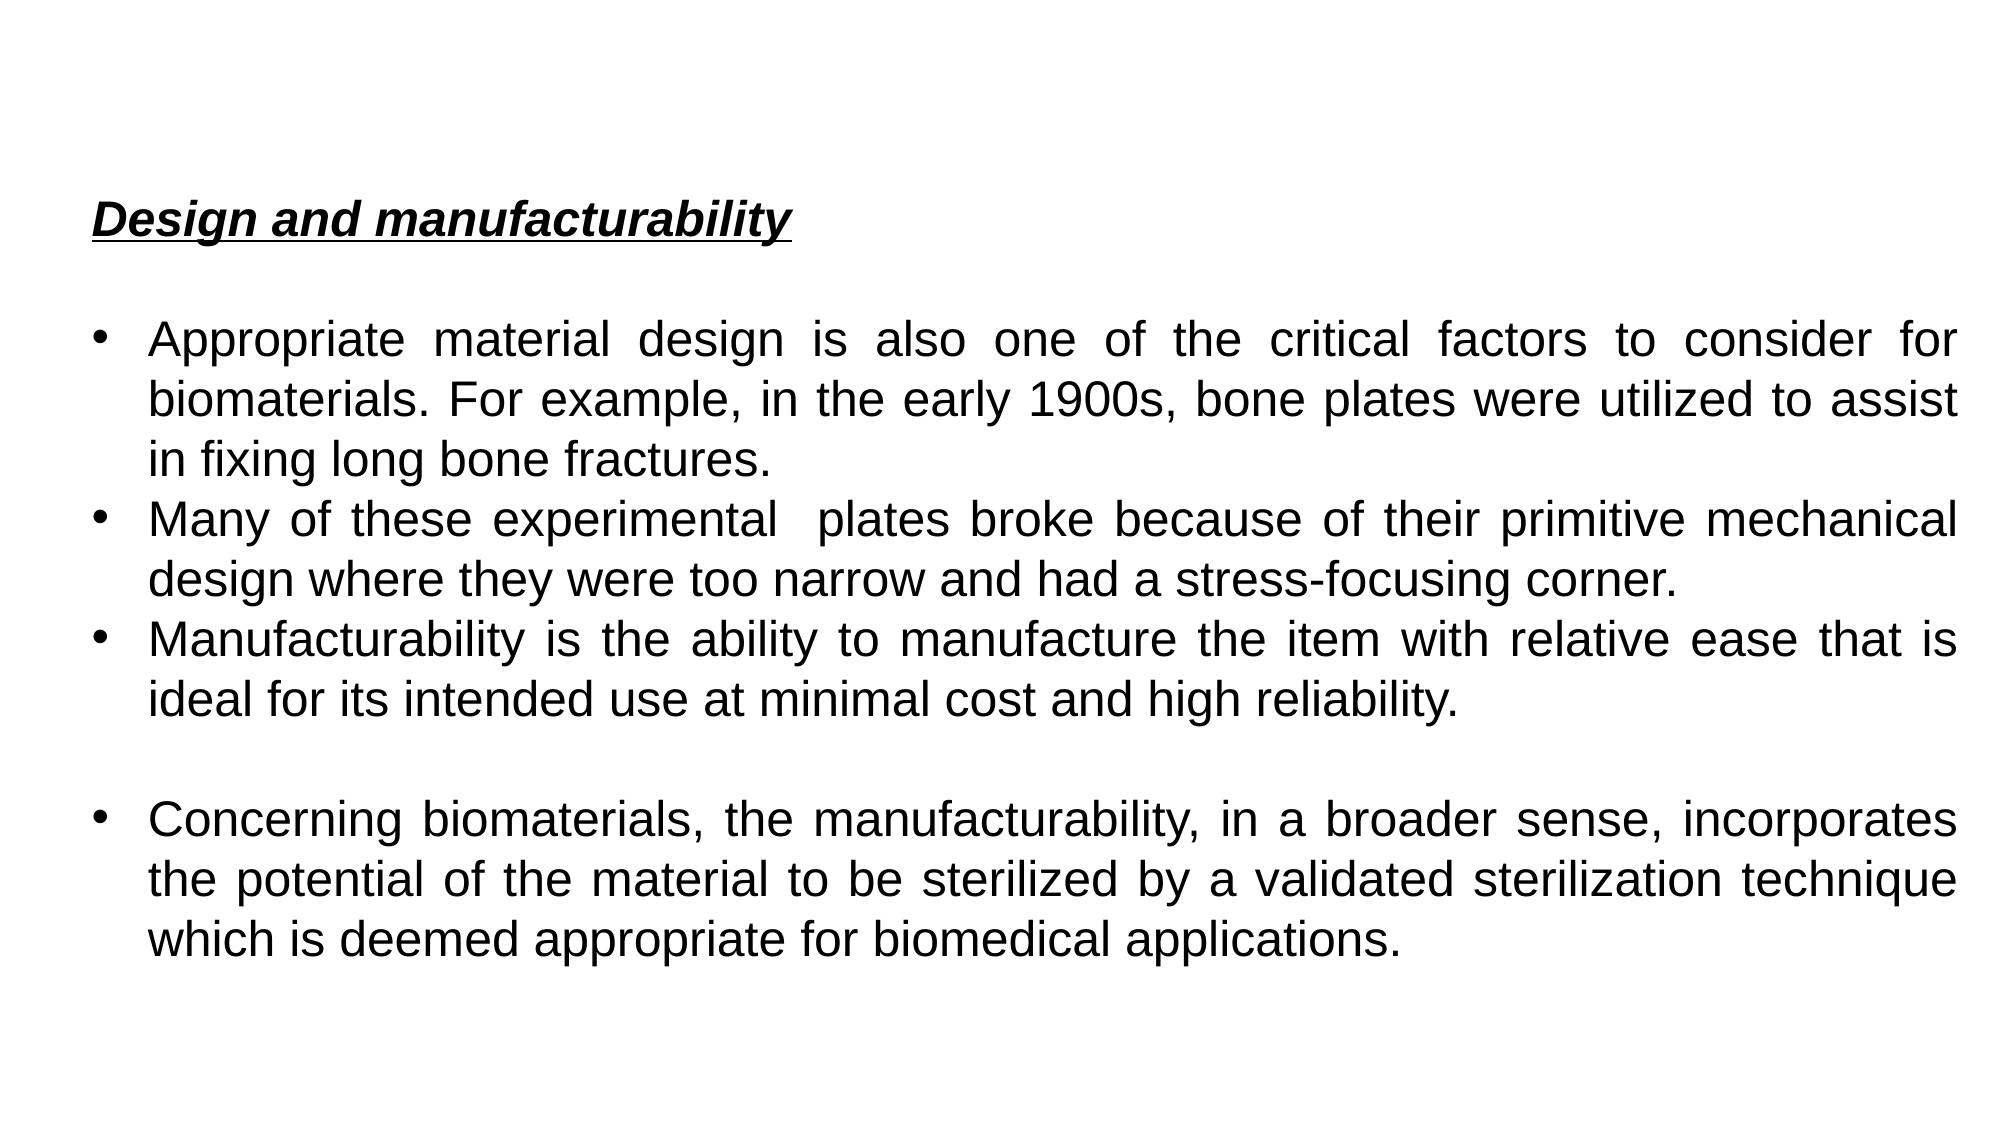

Design and manufacturability

Appropriate material design is also one of the critical factors to consider for biomaterials. For example, in the early 1900s, bone plates were utilized to assist in fixing long bone fractures.
Many of these experimental  plates broke because of their primitive mechanical design where they were too narrow and had a stress-focusing corner.
Manufacturability is the ability to manufacture the item with relative ease that is ideal for its intended use at minimal cost and high reliability.

Concerning biomaterials, the manufacturability, in a broader sense, incorporates the potential of the material to be sterilized by a validated sterilization technique which is deemed appropriate for biomedical applications.